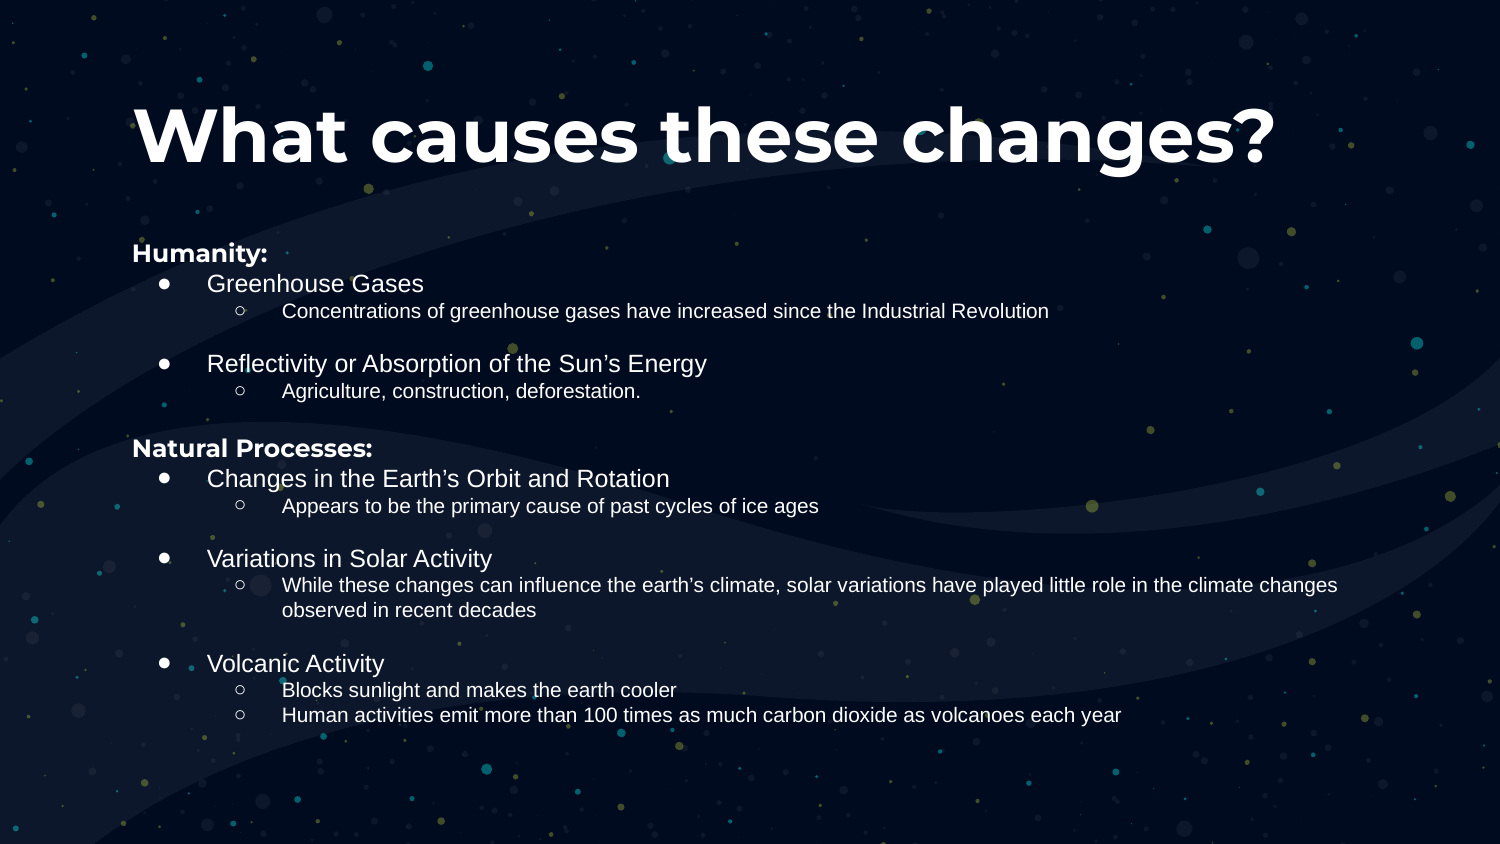

# What causes these changes?
Humanity:
Greenhouse Gases
Concentrations of greenhouse gases have increased since the Industrial Revolution

Reflectivity or Absorption of the Sun’s Energy
Agriculture, construction, deforestation.

Natural Processes:
Changes in the Earth’s Orbit and Rotation
Appears to be the primary cause of past cycles of ice ages

Variations in Solar Activity
While these changes can influence the earth’s climate, solar variations have played little role in the climate changes observed in recent decades

Volcanic Activity
Blocks sunlight and makes the earth cooler
Human activities emit more than 100 times as much carbon dioxide as volcanoes each year